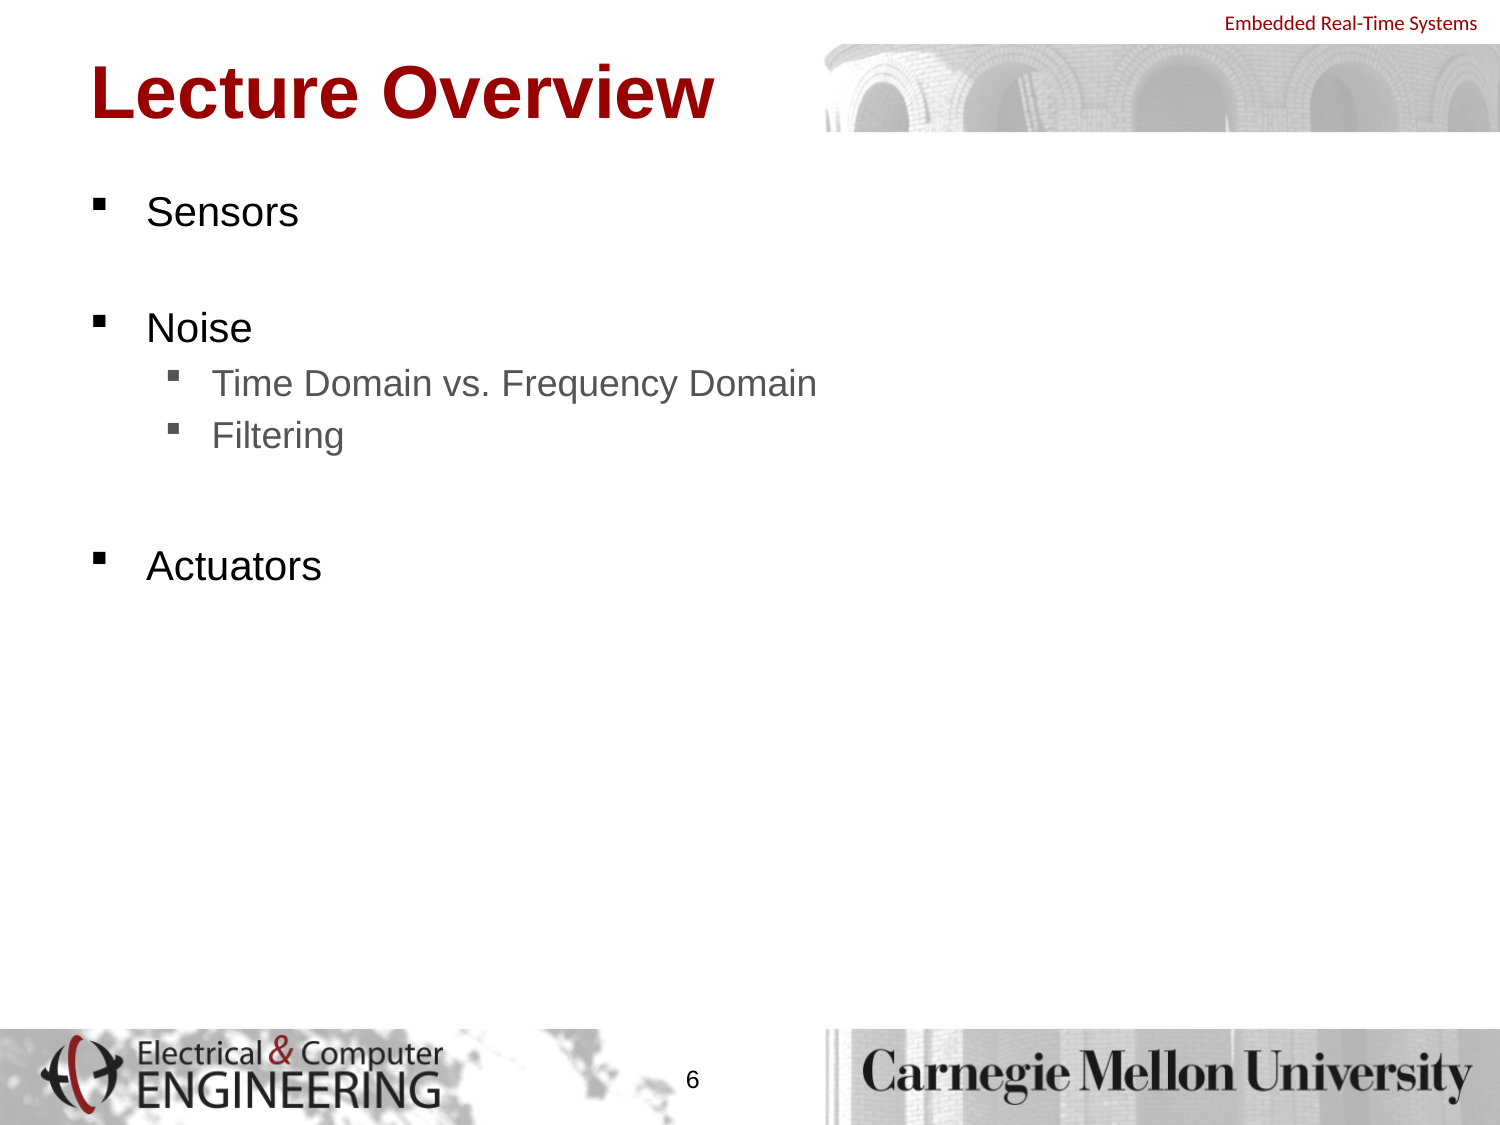

# Lecture Overview
Sensors

Noise
Time Domain vs. Frequency Domain
Filtering

Actuators
6